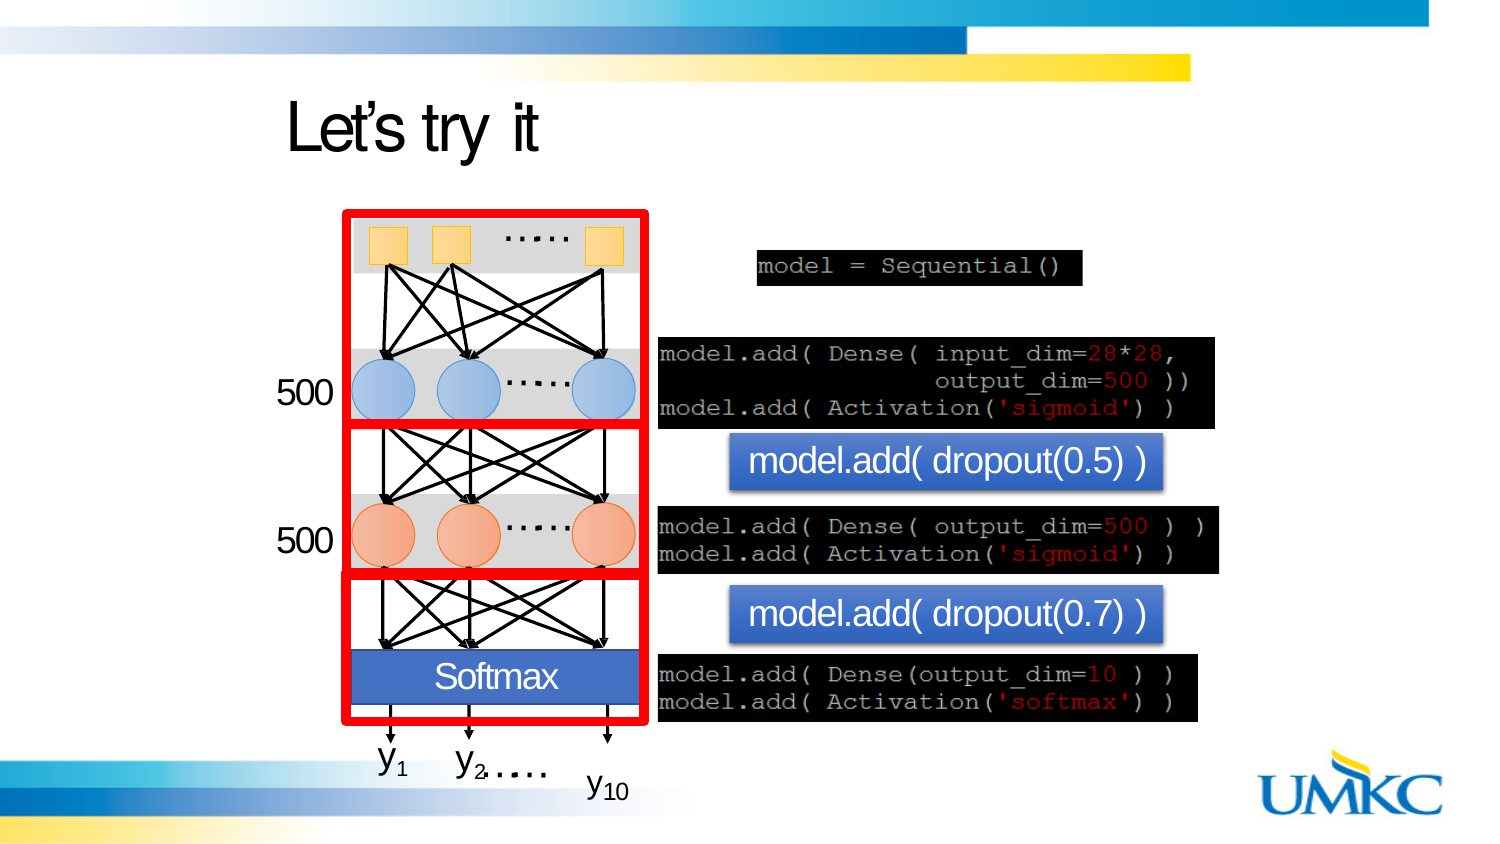

# Let’s try it

……

500
……

model.add( dropout(0.5) )

500
……

model.add( dropout(0.7) )
Softmax

y1
y2
y10
……